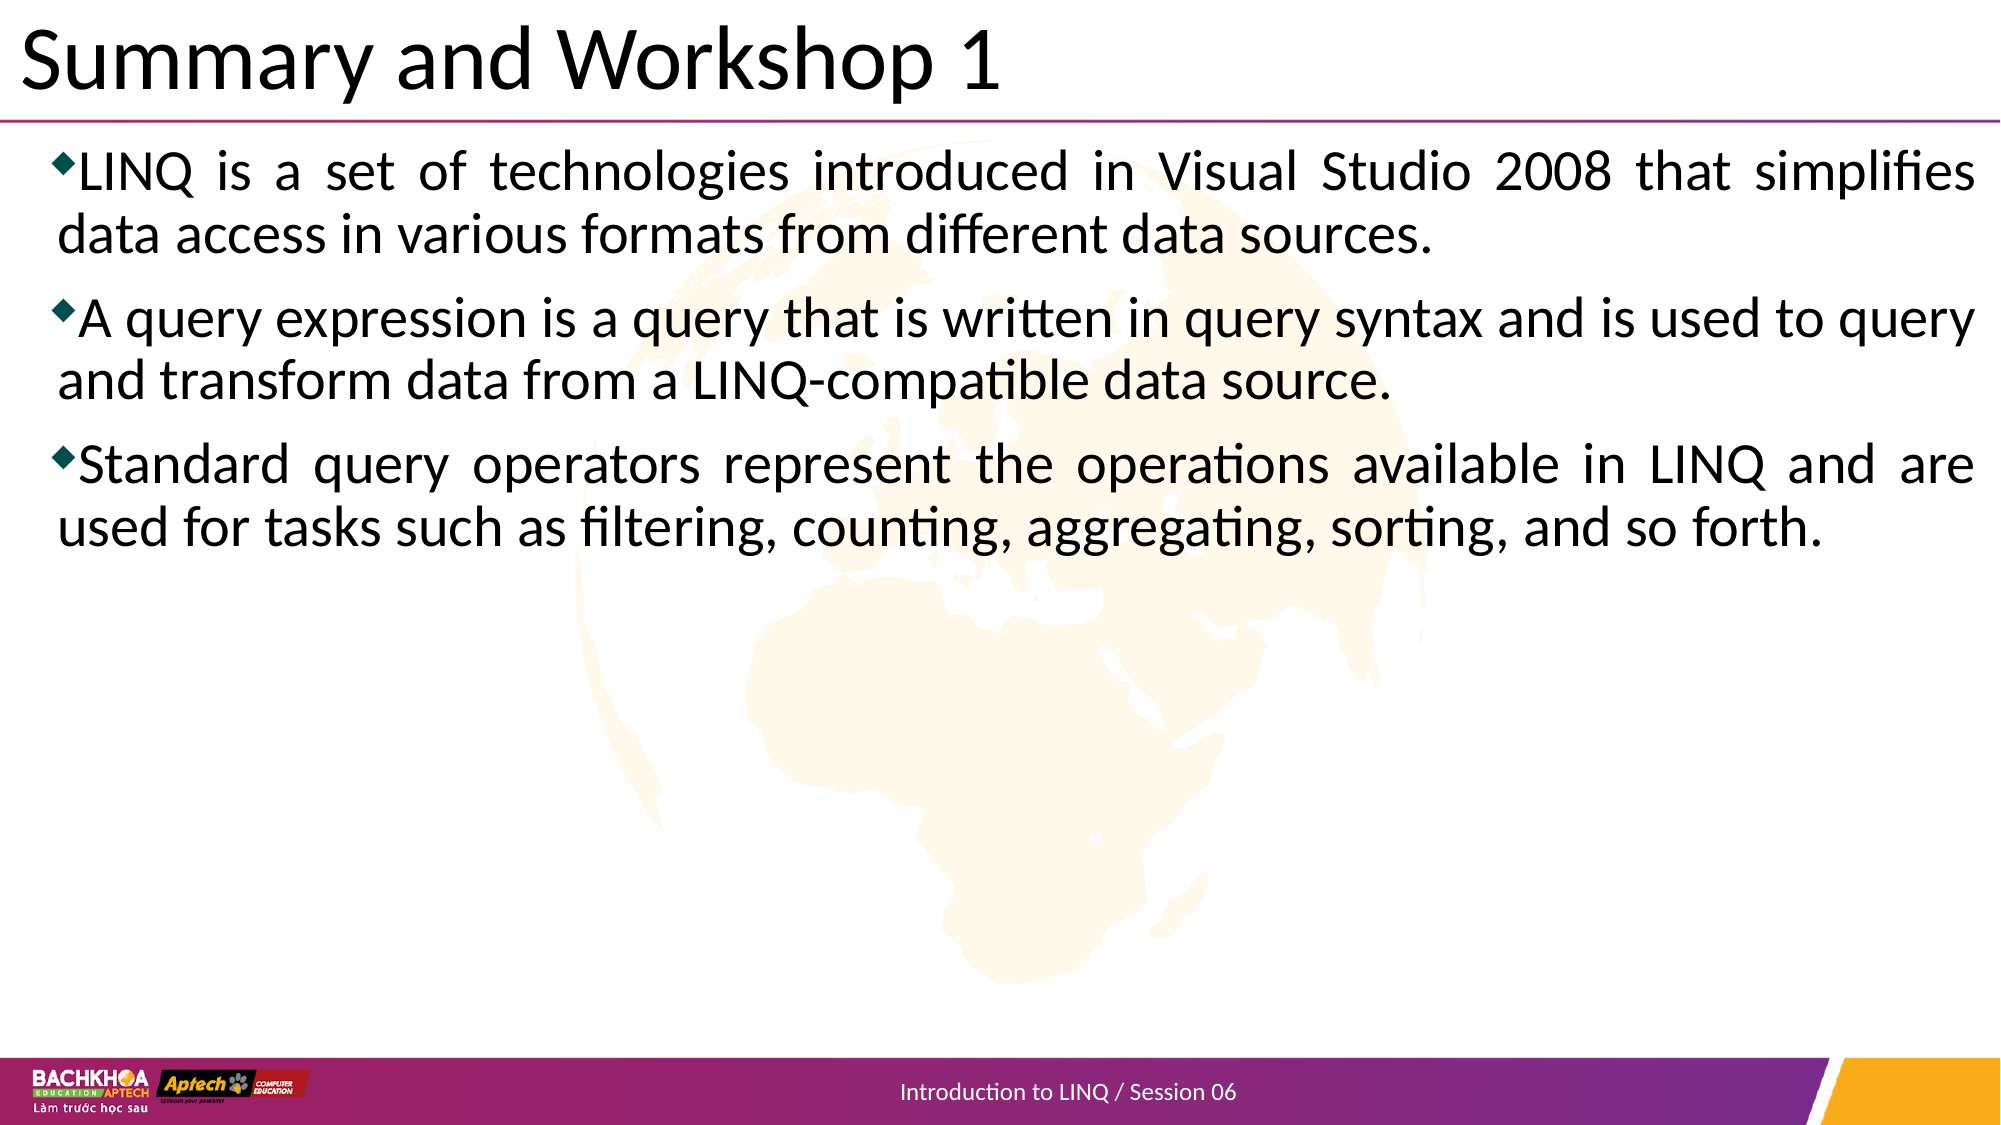

# Summary and Workshop 1
LINQ is a set of technologies introduced in Visual Studio 2008 that simplifies data access in various formats from different data sources.
A query expression is a query that is written in query syntax and is used to query and transform data from a LINQ-compatible data source.
Standard query operators represent the operations available in LINQ and are used for tasks such as filtering, counting, aggregating, sorting, and so forth.

Introduction to LINQ / Session 06